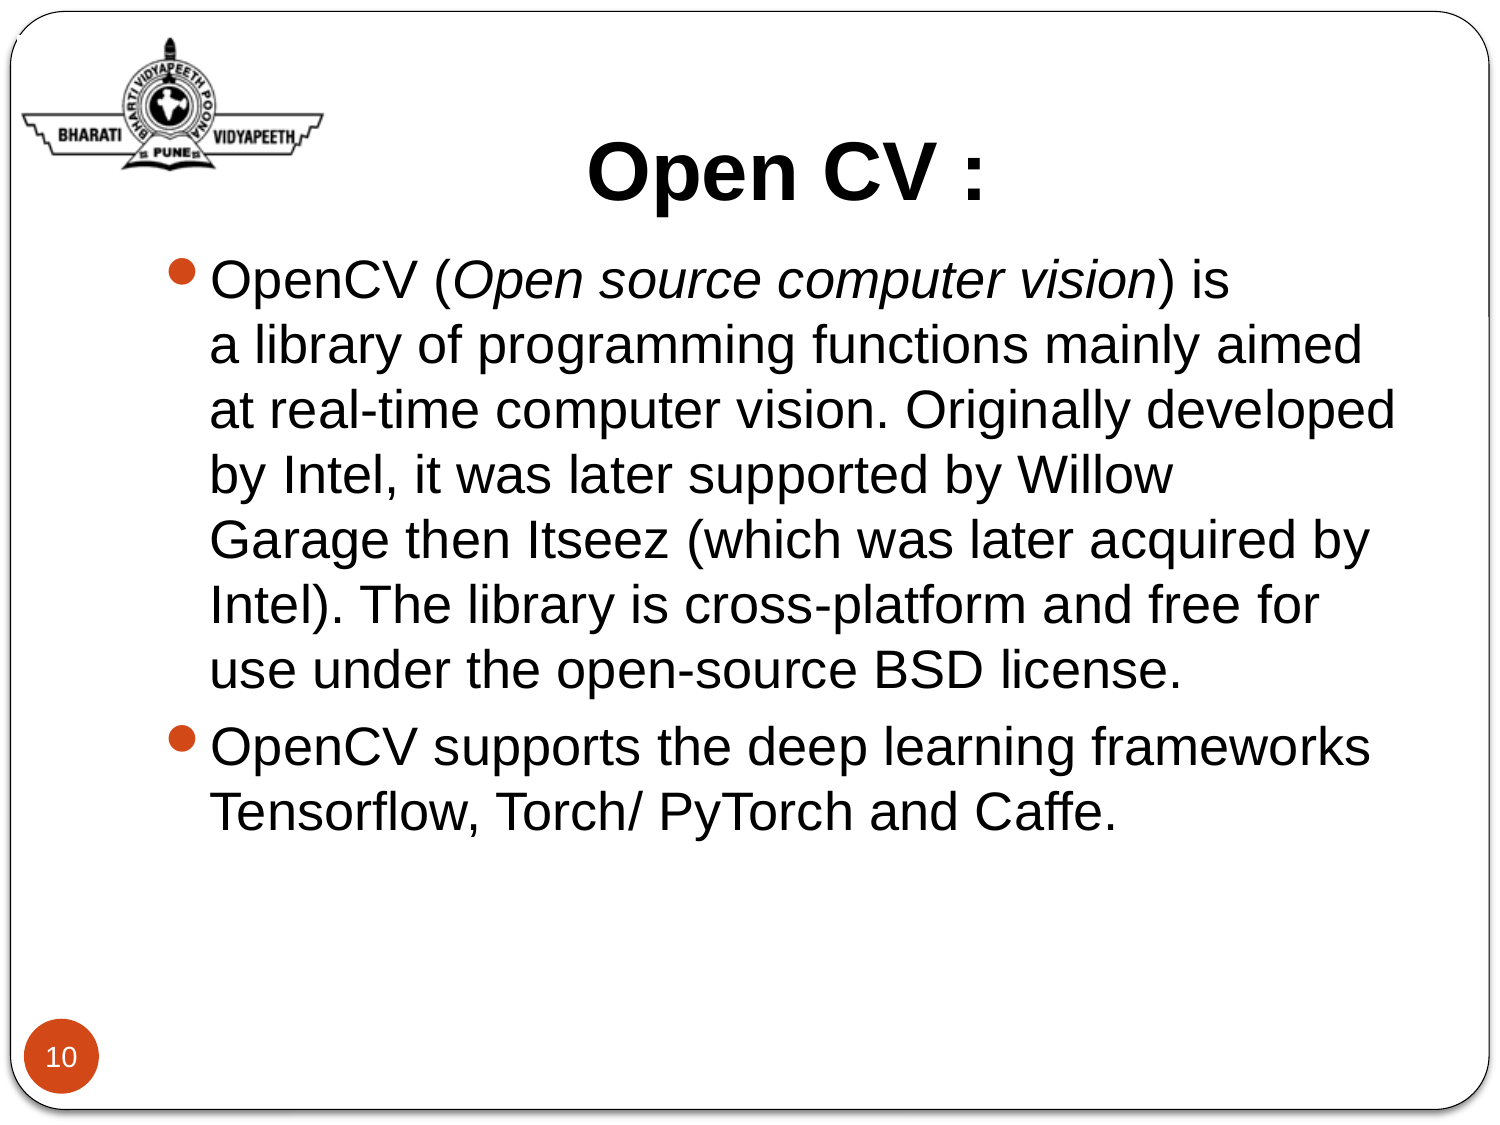

# Open CV :
OpenCV (Open source computer vision) is a library of programming functions mainly aimed at real-time computer vision. Originally developed by Intel, it was later supported by Willow Garage then Itseez (which was later acquired by Intel). The library is cross-platform and free for use under the open-source BSD license.
OpenCV supports the deep learning frameworks Tensorflow, Torch/ PyTorch and Caffe.
10